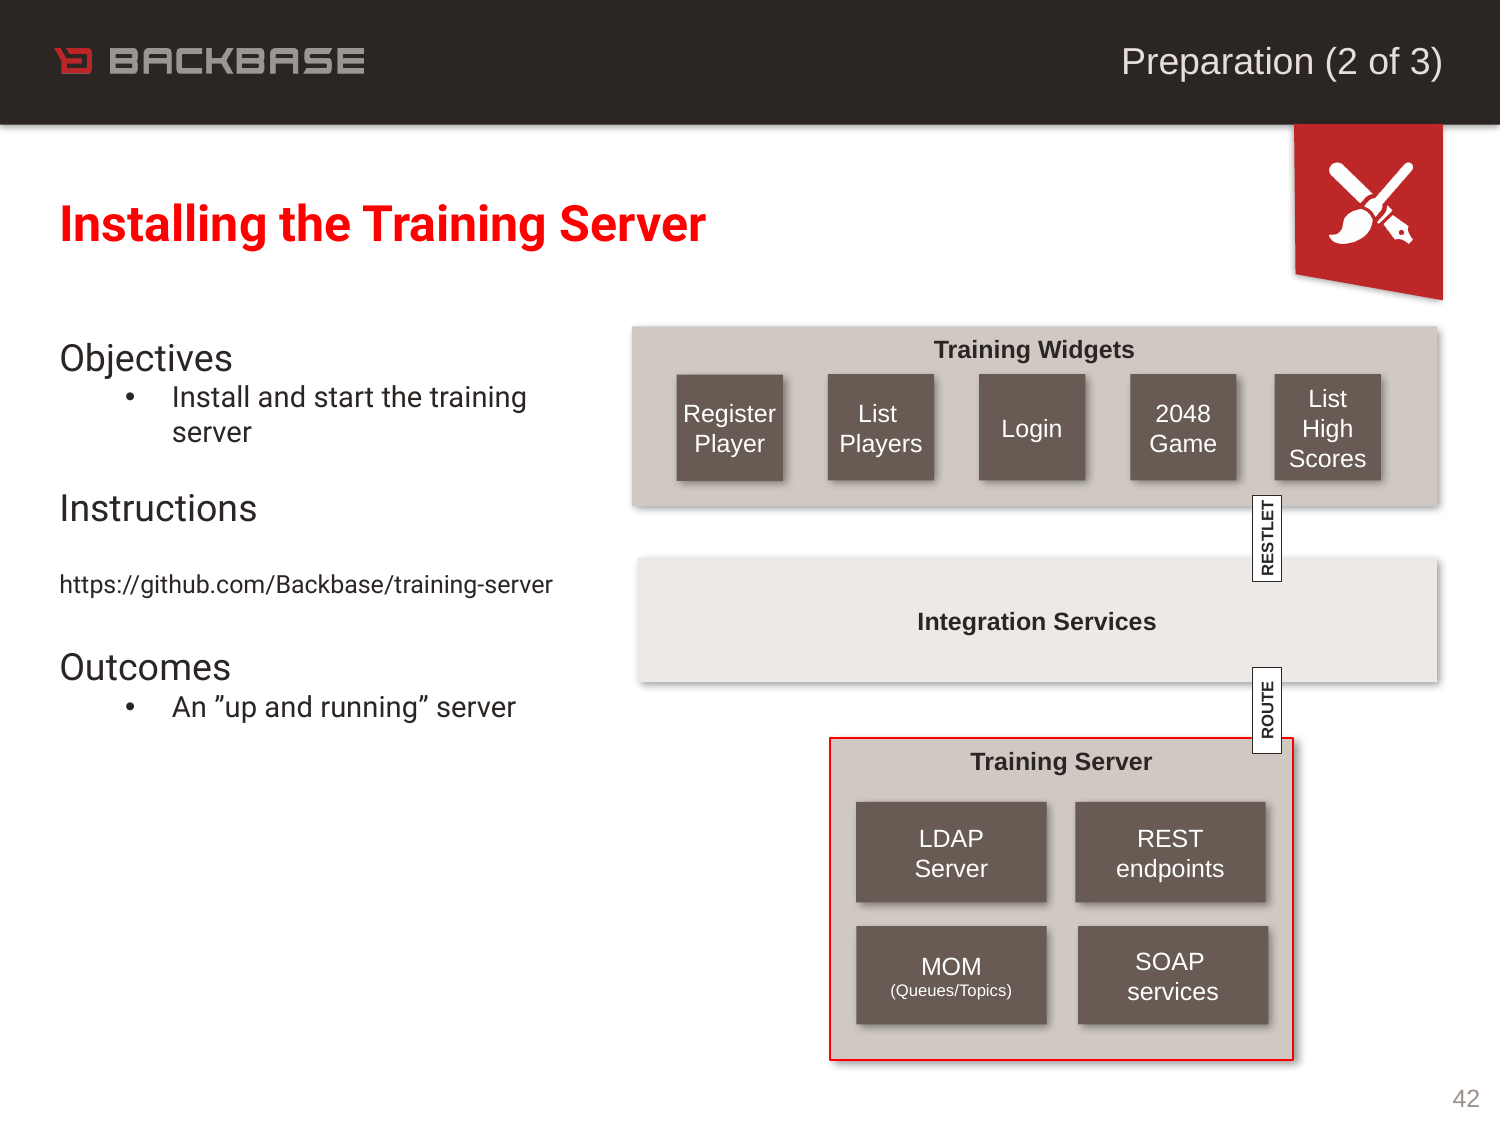

Preparation (2 of 3)
Installing the Training Server
Objectives
Install and start the training server

Instructions

https://github.com/Backbase/training-server

Outcomes
An ”up and running” server
Training Widgets
List
Players
Login
2048
Game
List
High
Scores
Register
Player
RESTLET
Integration Services
ROUTE
Training Server
LDAP
Server
REST
endpoints
SOAP
services
MOM
(Queues/Topics)
42